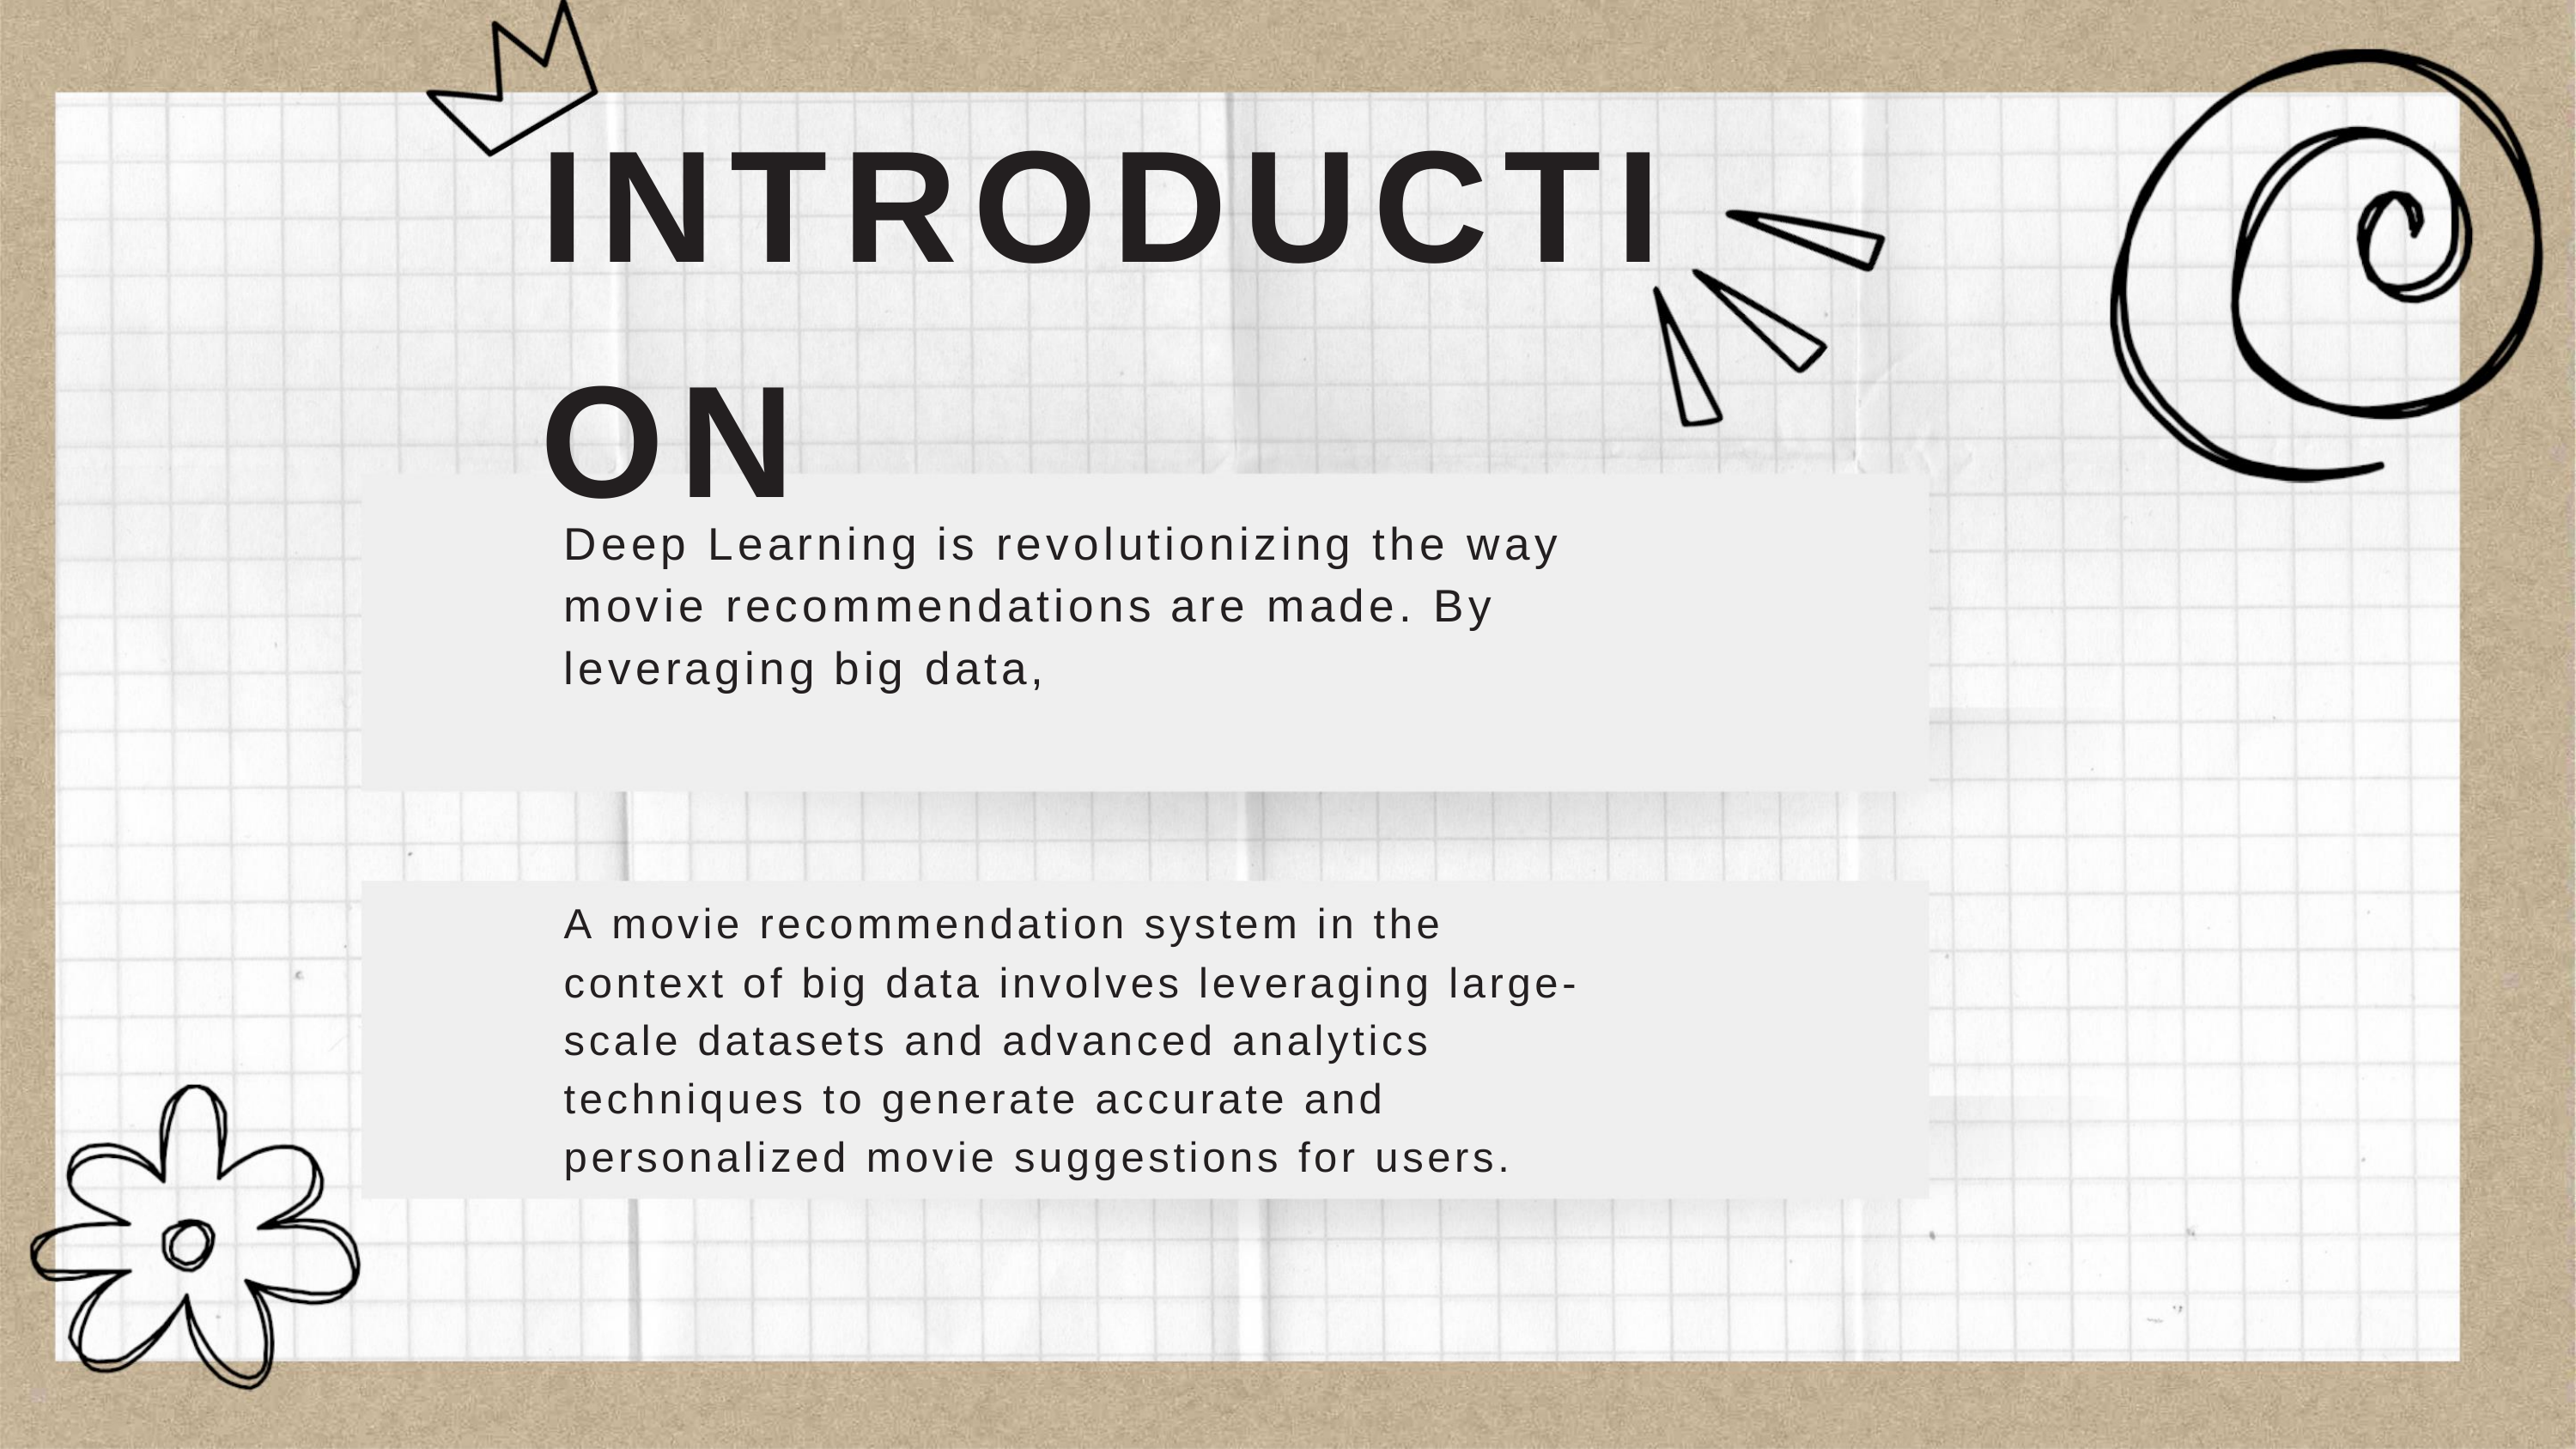

INTRODUCTION
Deep Learning is revolutionizing the way
movie recommendations are made. By
leveraging big data,
A movie recommendation system in the
context of big data involves leveraging large-
scale datasets and advanced analytics
techniques to generate accurate and
personalized movie suggestions for users.